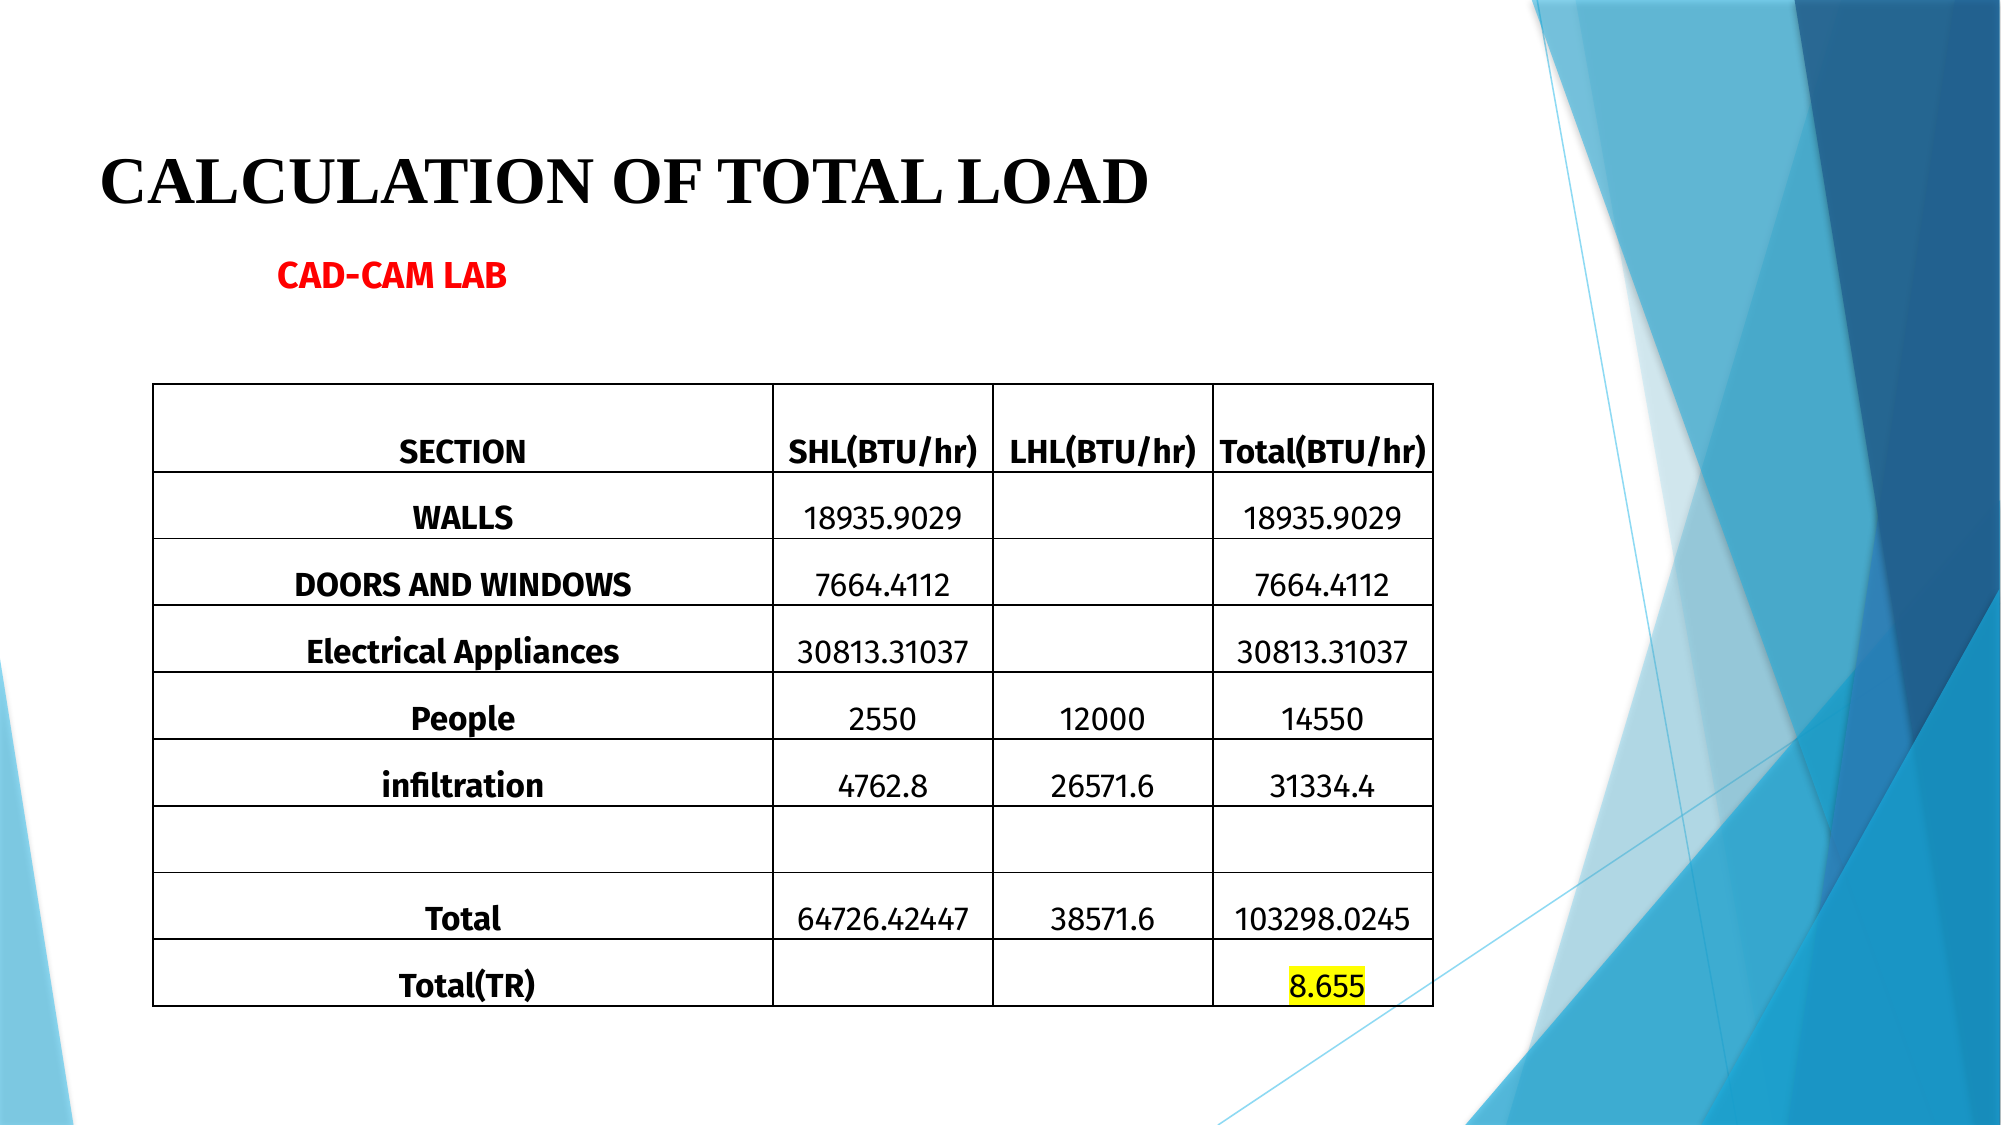

Calculation of total load
CAD-CAM LAB
| SECTION | SHL(BTU/hr) | LHL(BTU/hr) | Total(BTU/hr) |
| --- | --- | --- | --- |
| WALLS | 18935.9029 |  | 18935.9029 |
| DOORS AND WINDOWS | 7664.4112 |  | 7664.4112 |
| Electrical Appliances | 30813.31037 |  | 30813.31037 |
| People | 2550 | 12000 | 14550 |
| infiltration | 4762.8 | 26571.6 | 31334.4 |
|  |  |  |  |
| Total | 64726.42447 | 38571.6 | 103298.0245 |
| Total(TR) |  |  | 8.655 |